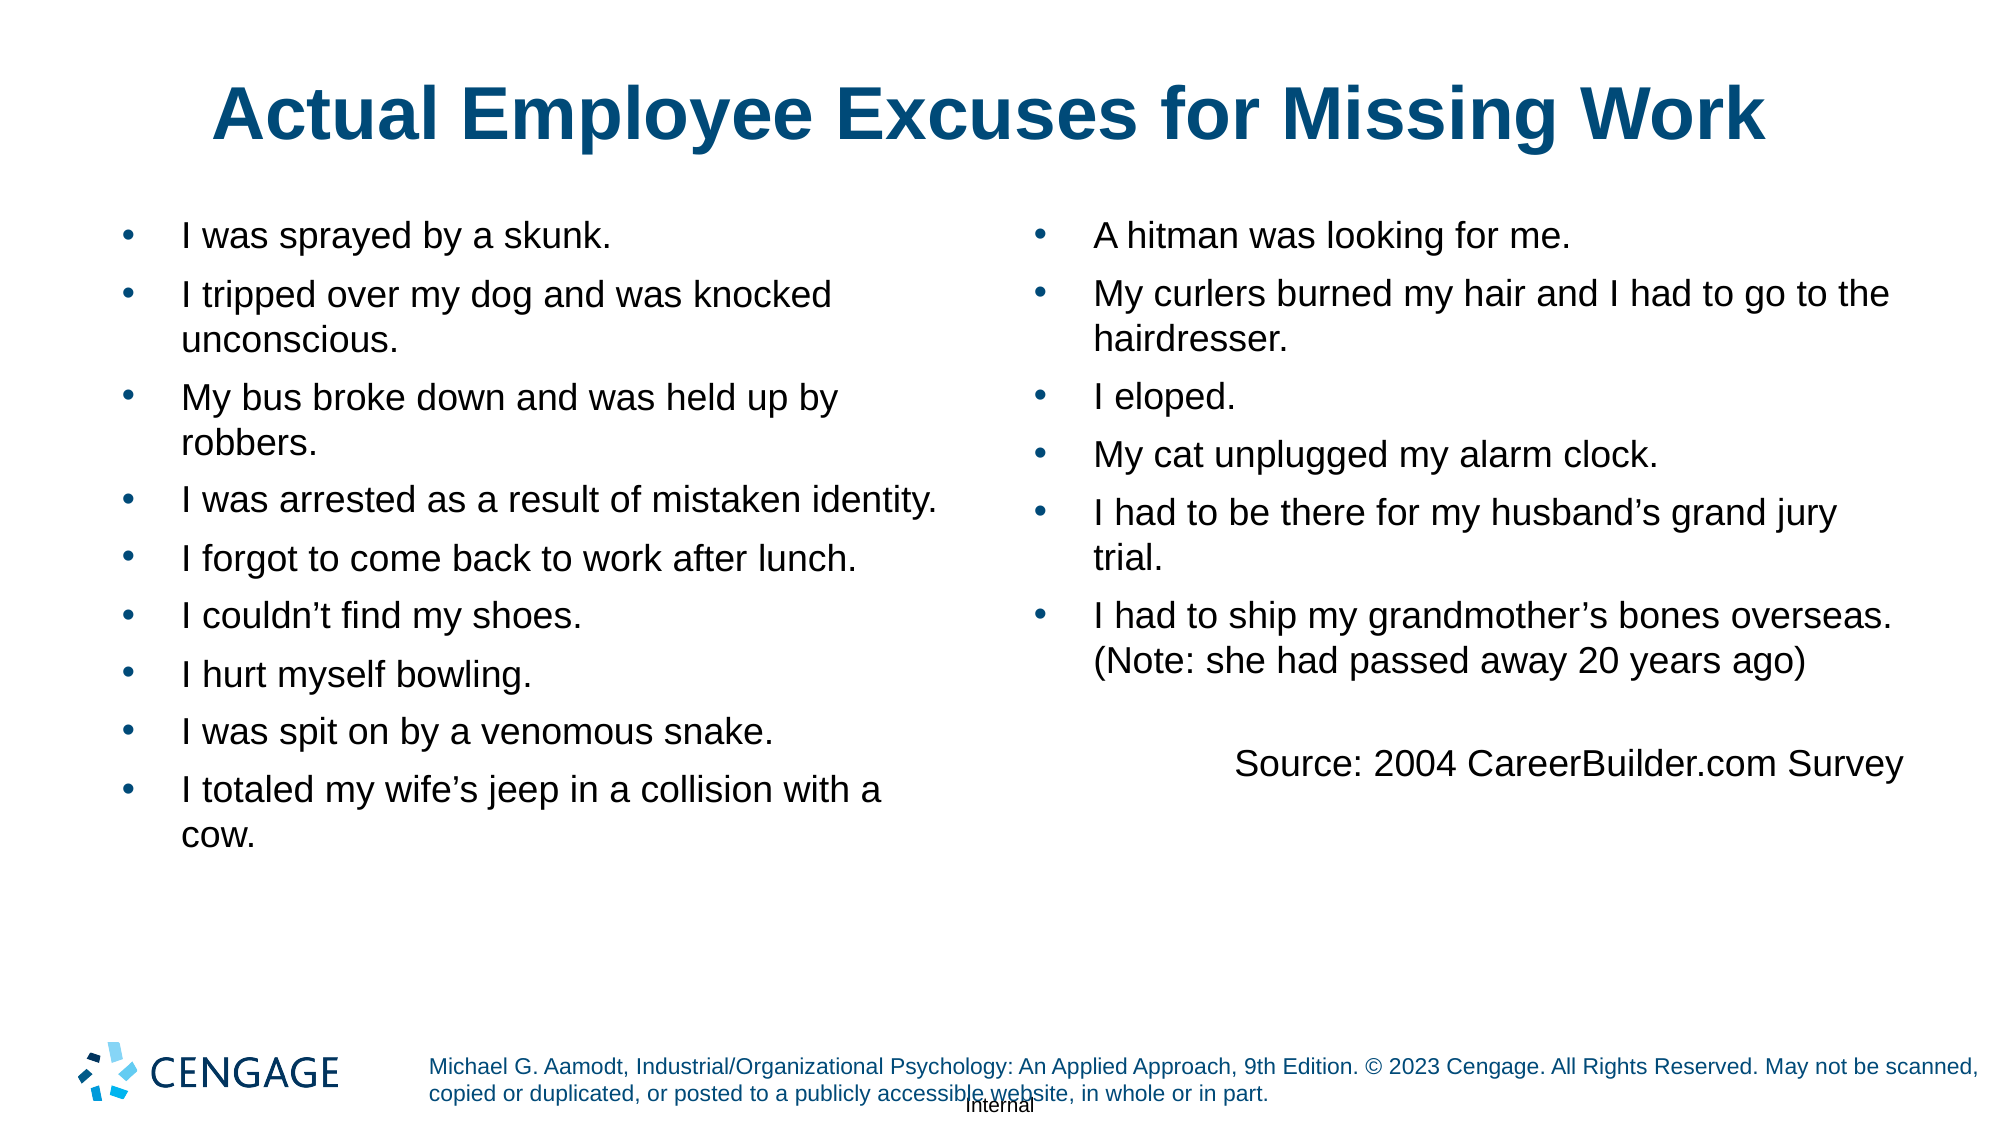

# Actual Employee Excuses for Missing Work
A hitman was looking for me.
My curlers burned my hair and I had to go to the hairdresser.
I eloped.
My cat unplugged my alarm clock.
I had to be there for my husband’s grand jury trial.
I had to ship my grandmother’s bones overseas. (Note: she had passed away 20 years ago)
Source: 2004 CareerBuilder.com Survey
I was sprayed by a skunk.
I tripped over my dog and was knocked unconscious.
My bus broke down and was held up by robbers.
I was arrested as a result of mistaken identity.
I forgot to come back to work after lunch.
I couldn’t find my shoes.
I hurt myself bowling.
I was spit on by a venomous snake.
I totaled my wife’s jeep in a collision with a cow.